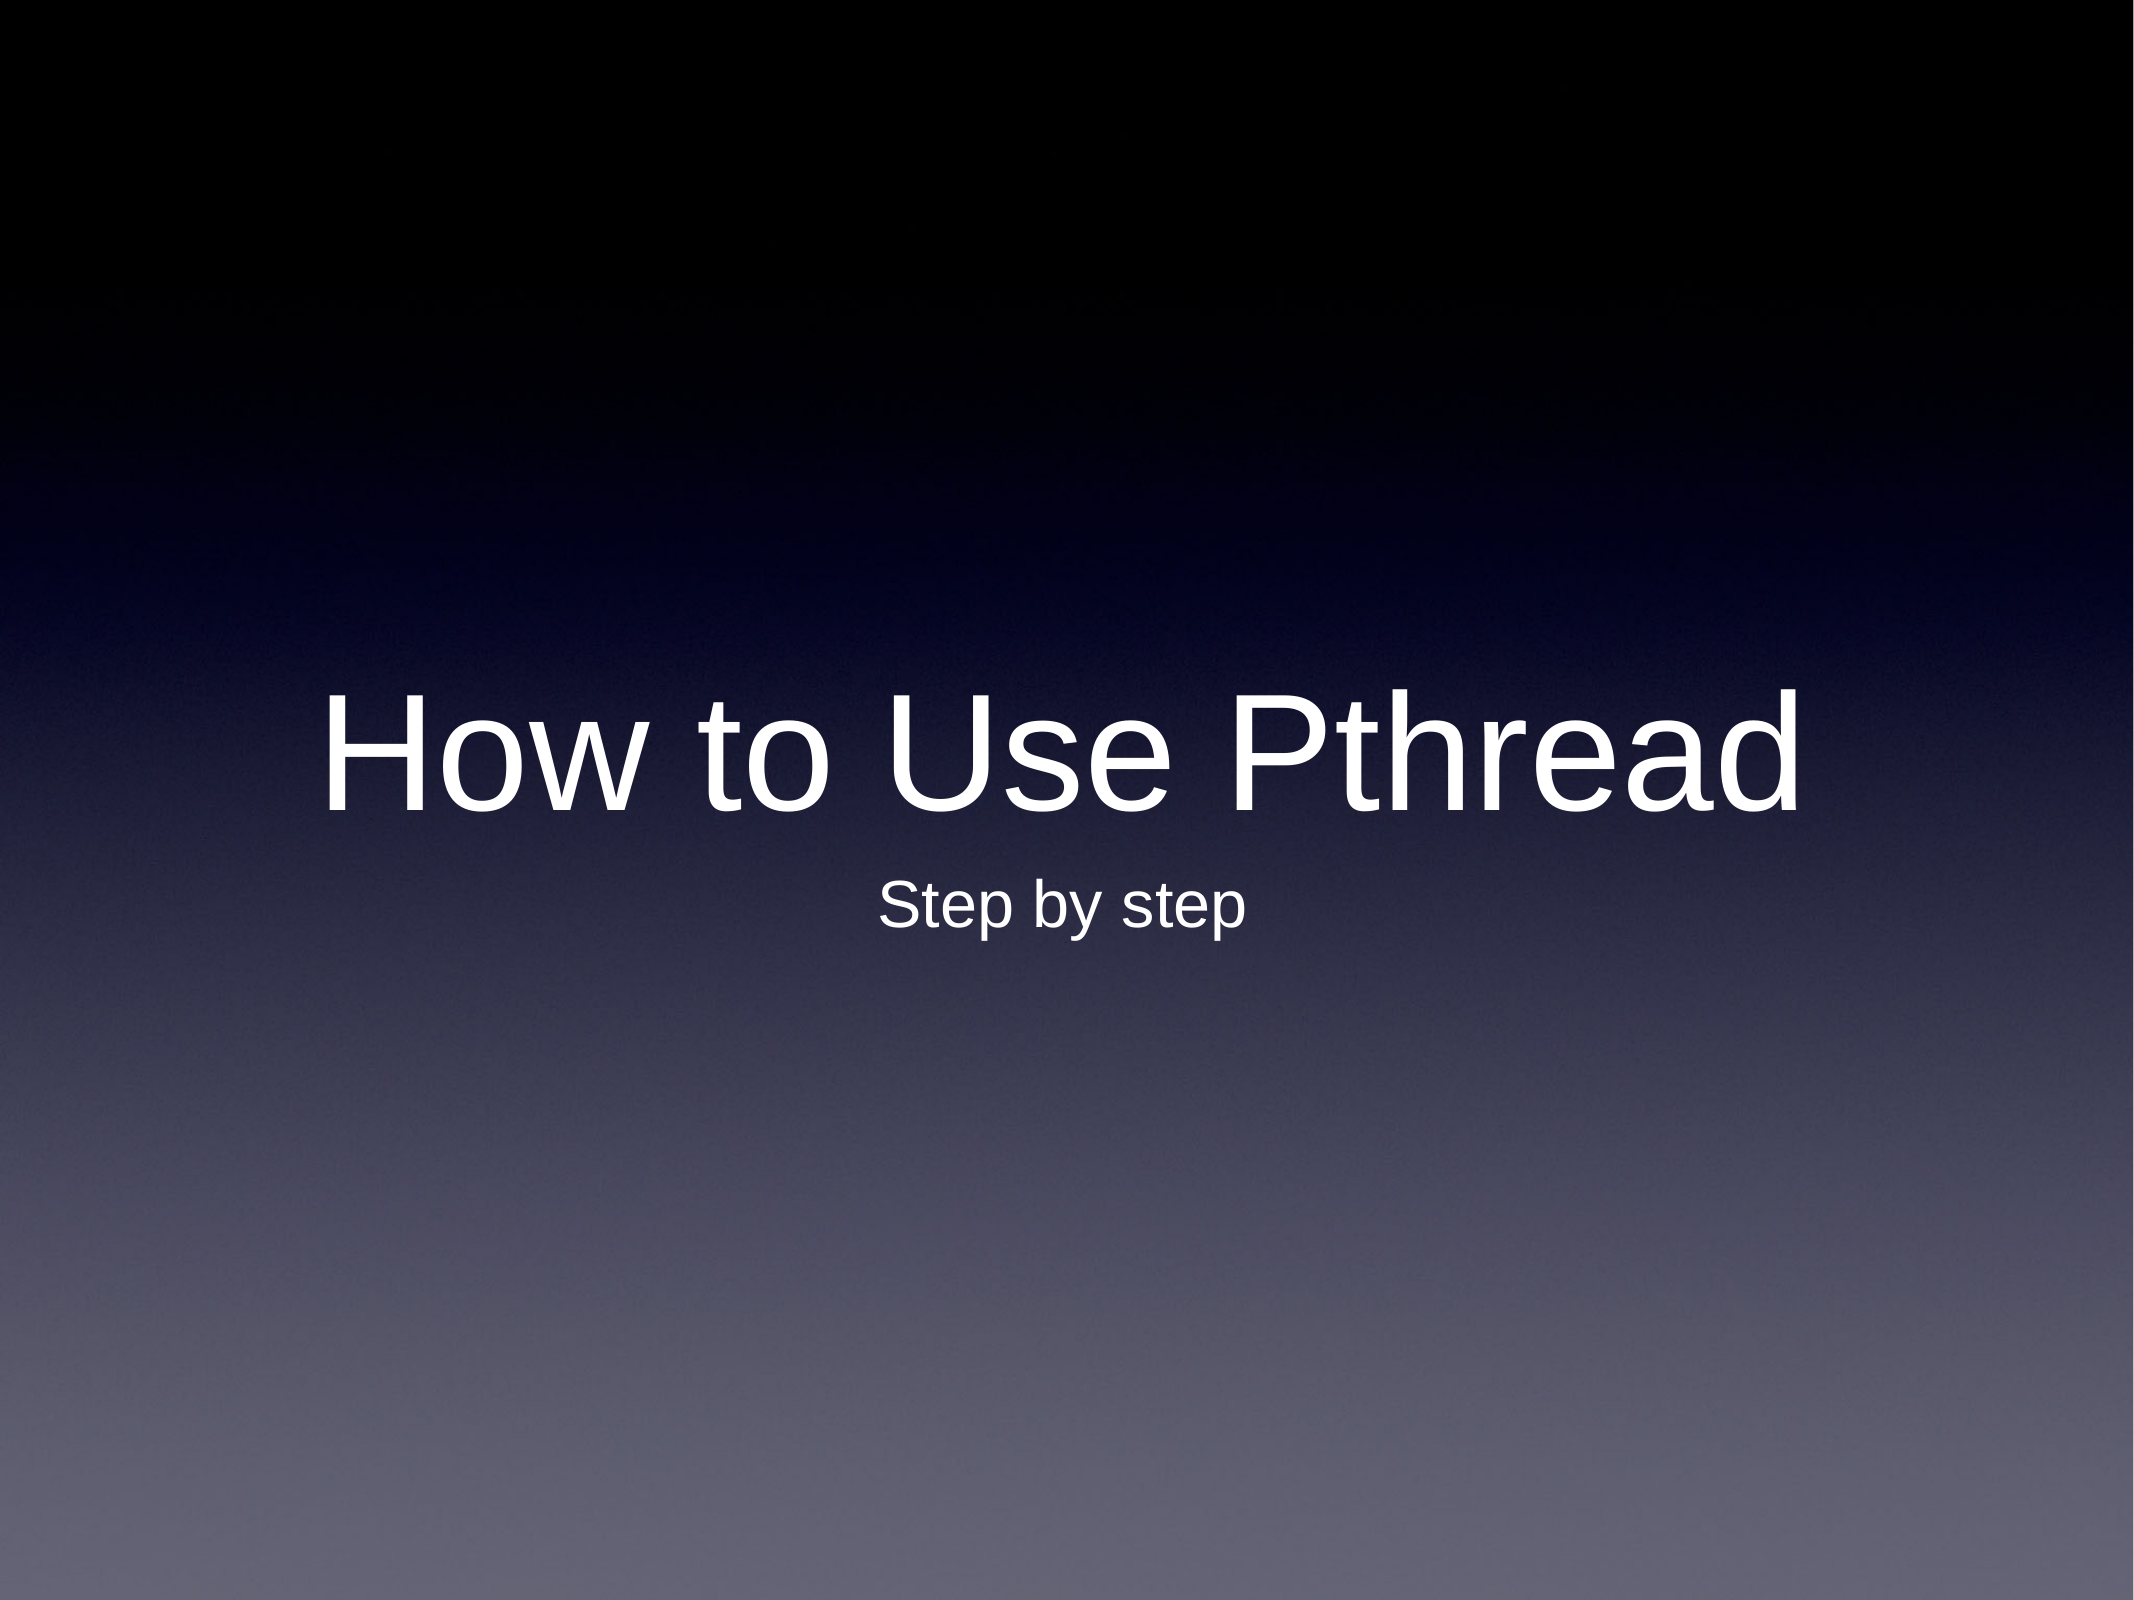

# How to Use Pthread
Step by step